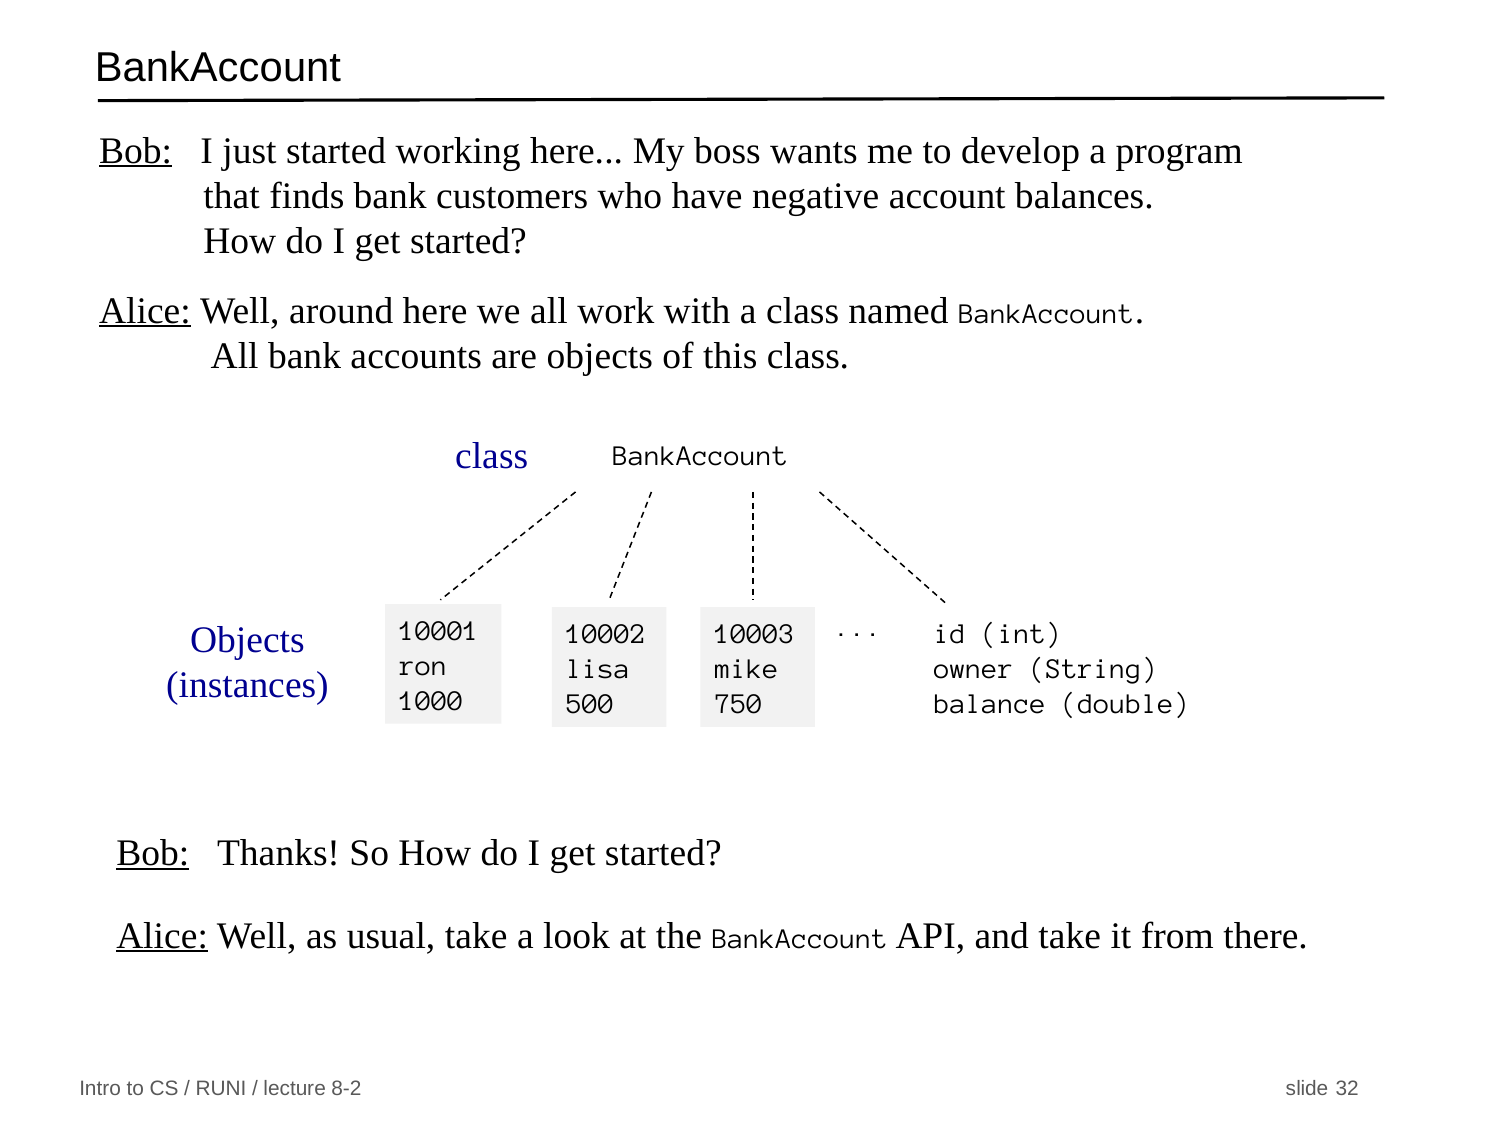

# BankAccount
Bob:   I just started working here... My boss wants me to develop a program
           that finds bank customers who have negative account balances.
           How do I get started?
Alice: Well, around here we all work with a class named BankAccount.
            All bank accounts are objects of this class.
class
Objects
(instances)
BankAccount
...
10001
ron
1000
10002
lisa
500
10003
mike
750
id (int)
owner (String)
balance (double)

Bob:   Thanks! So How do I get started?
Alice: Well, as usual, take a look at the BankAccount API, and take it from there.